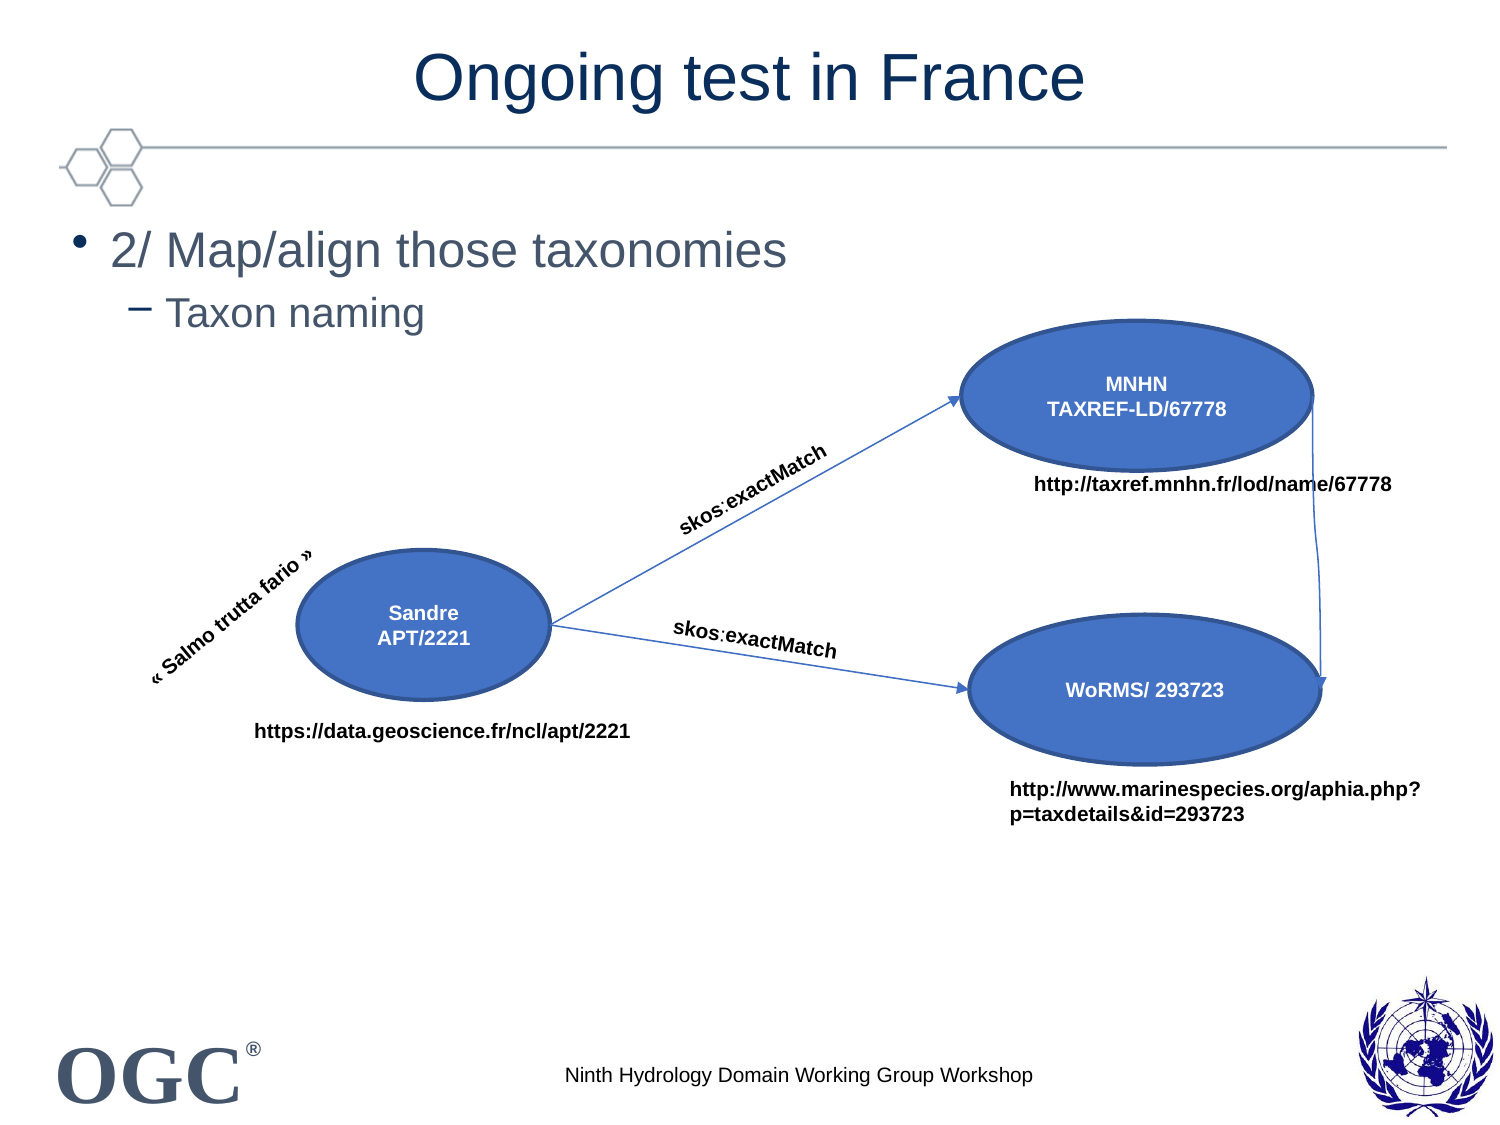

# Ongoing test in France
2/ Map/align those taxonomies
Taxon naming

MNHN TAXREF-LD/67778
http://taxref.mnhn.fr/lod/name/67778
skos:exactMatch
Sandre APT/2221
« Salmo trutta fario »
WoRMS/ 293723
skos:exactMatch
https://data.geoscience.fr/ncl/apt/2221
http://www.marinespecies.org/aphia.php?
p=taxdetails&id=293723
Ninth Hydrology Domain Working Group Workshop